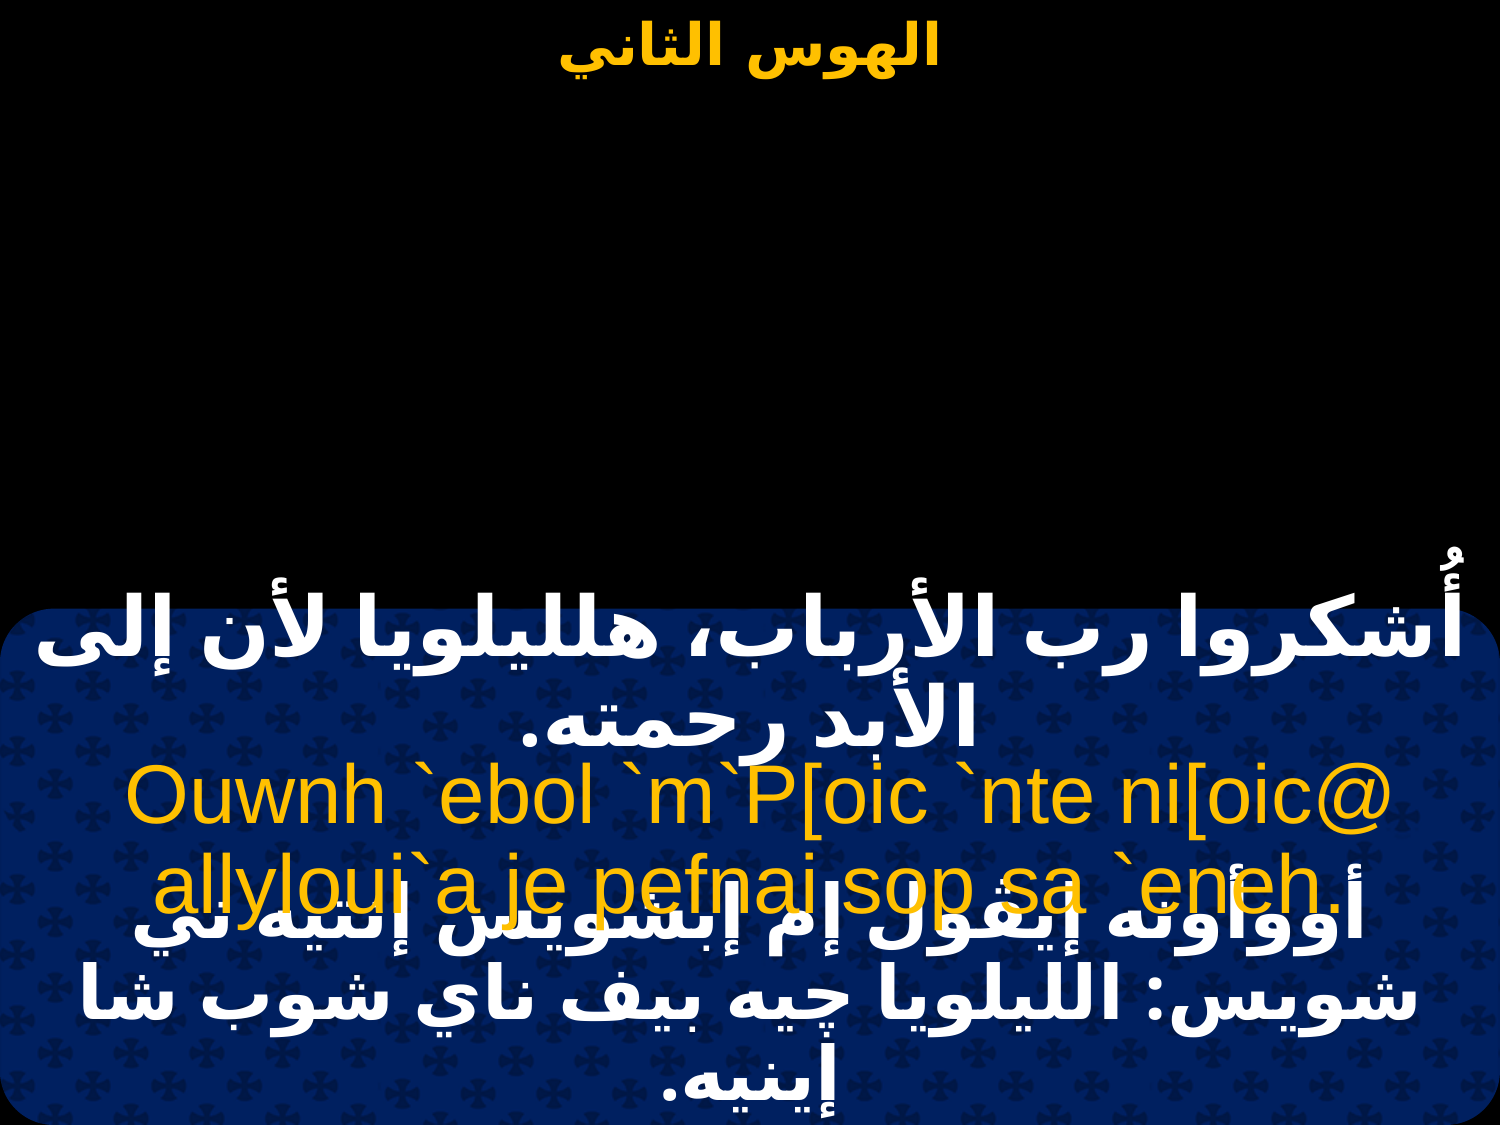

#
أُشكروا رب الأرباب، هلليلويا لأن إلى الأبد رحمته.
 Ouwnh `ebol `m`P[oic `nte ni[oic@ allyloui`a je pefnai sop sa `eneh.
أووأونه إيڤول إم إبشويس إنتيه ني شويس: الليلويا چيه بيف ناي شوب شا إينيه.